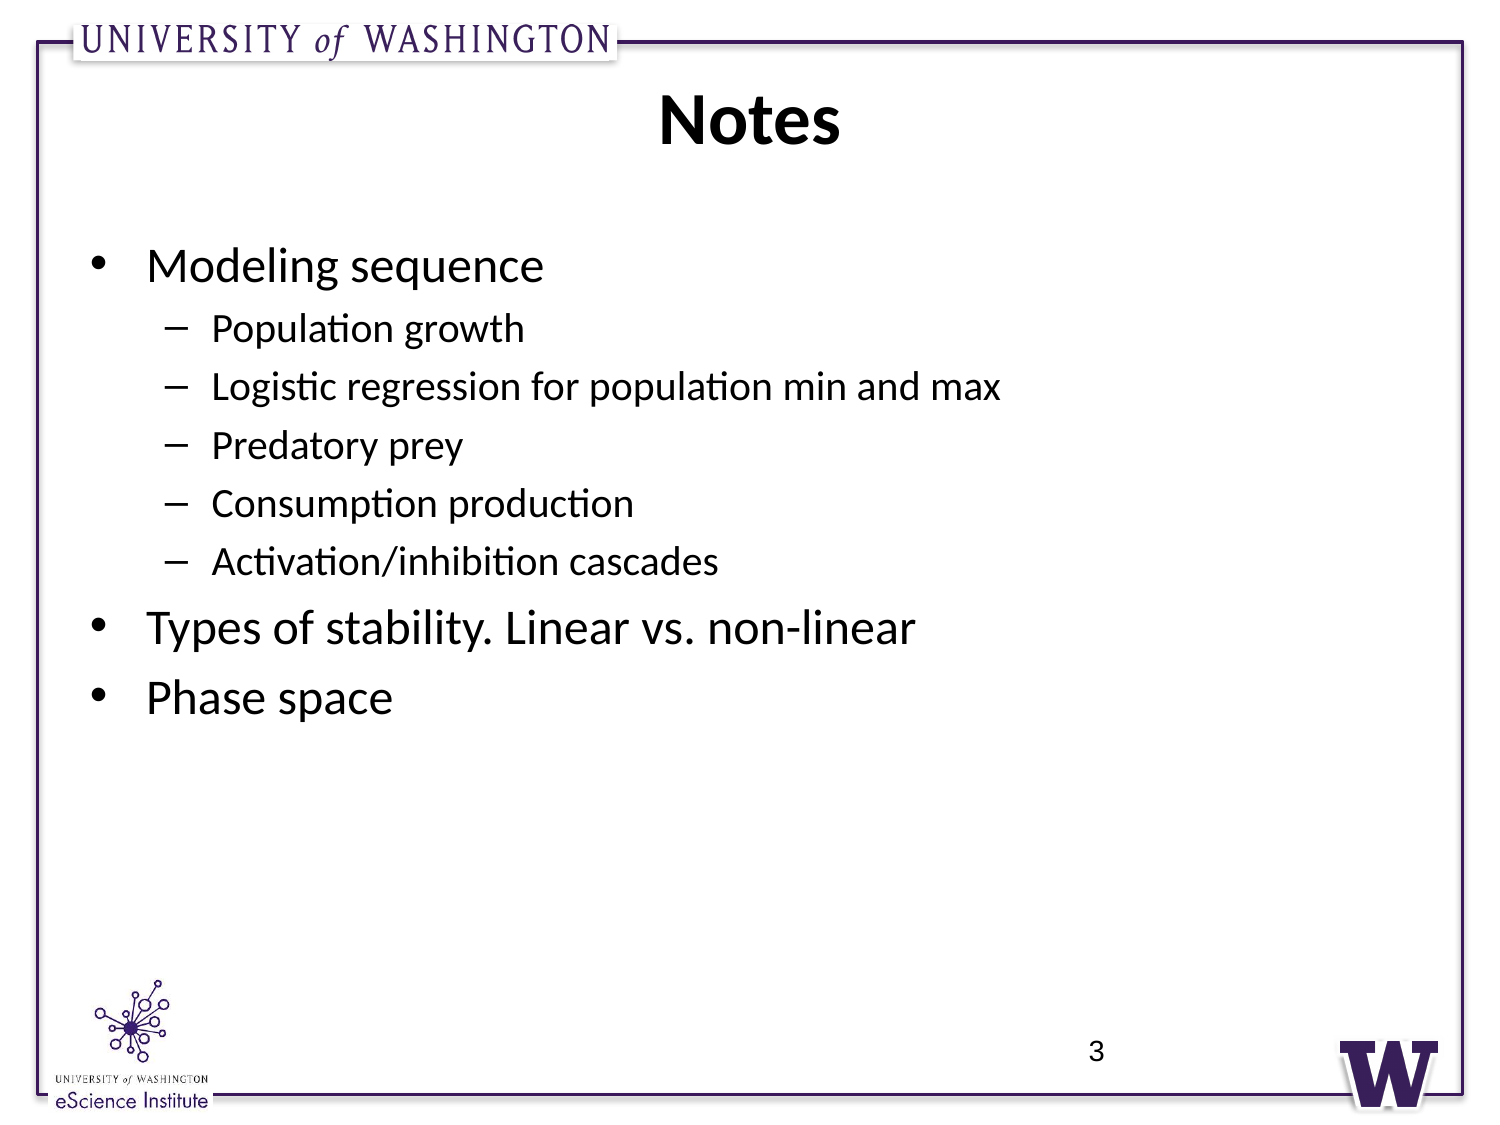

# Notes
Modeling sequence
Population growth
Logistic regression for population min and max
Predatory prey
Consumption production
Activation/inhibition cascades
Types of stability. Linear vs. non-linear
Phase space

3